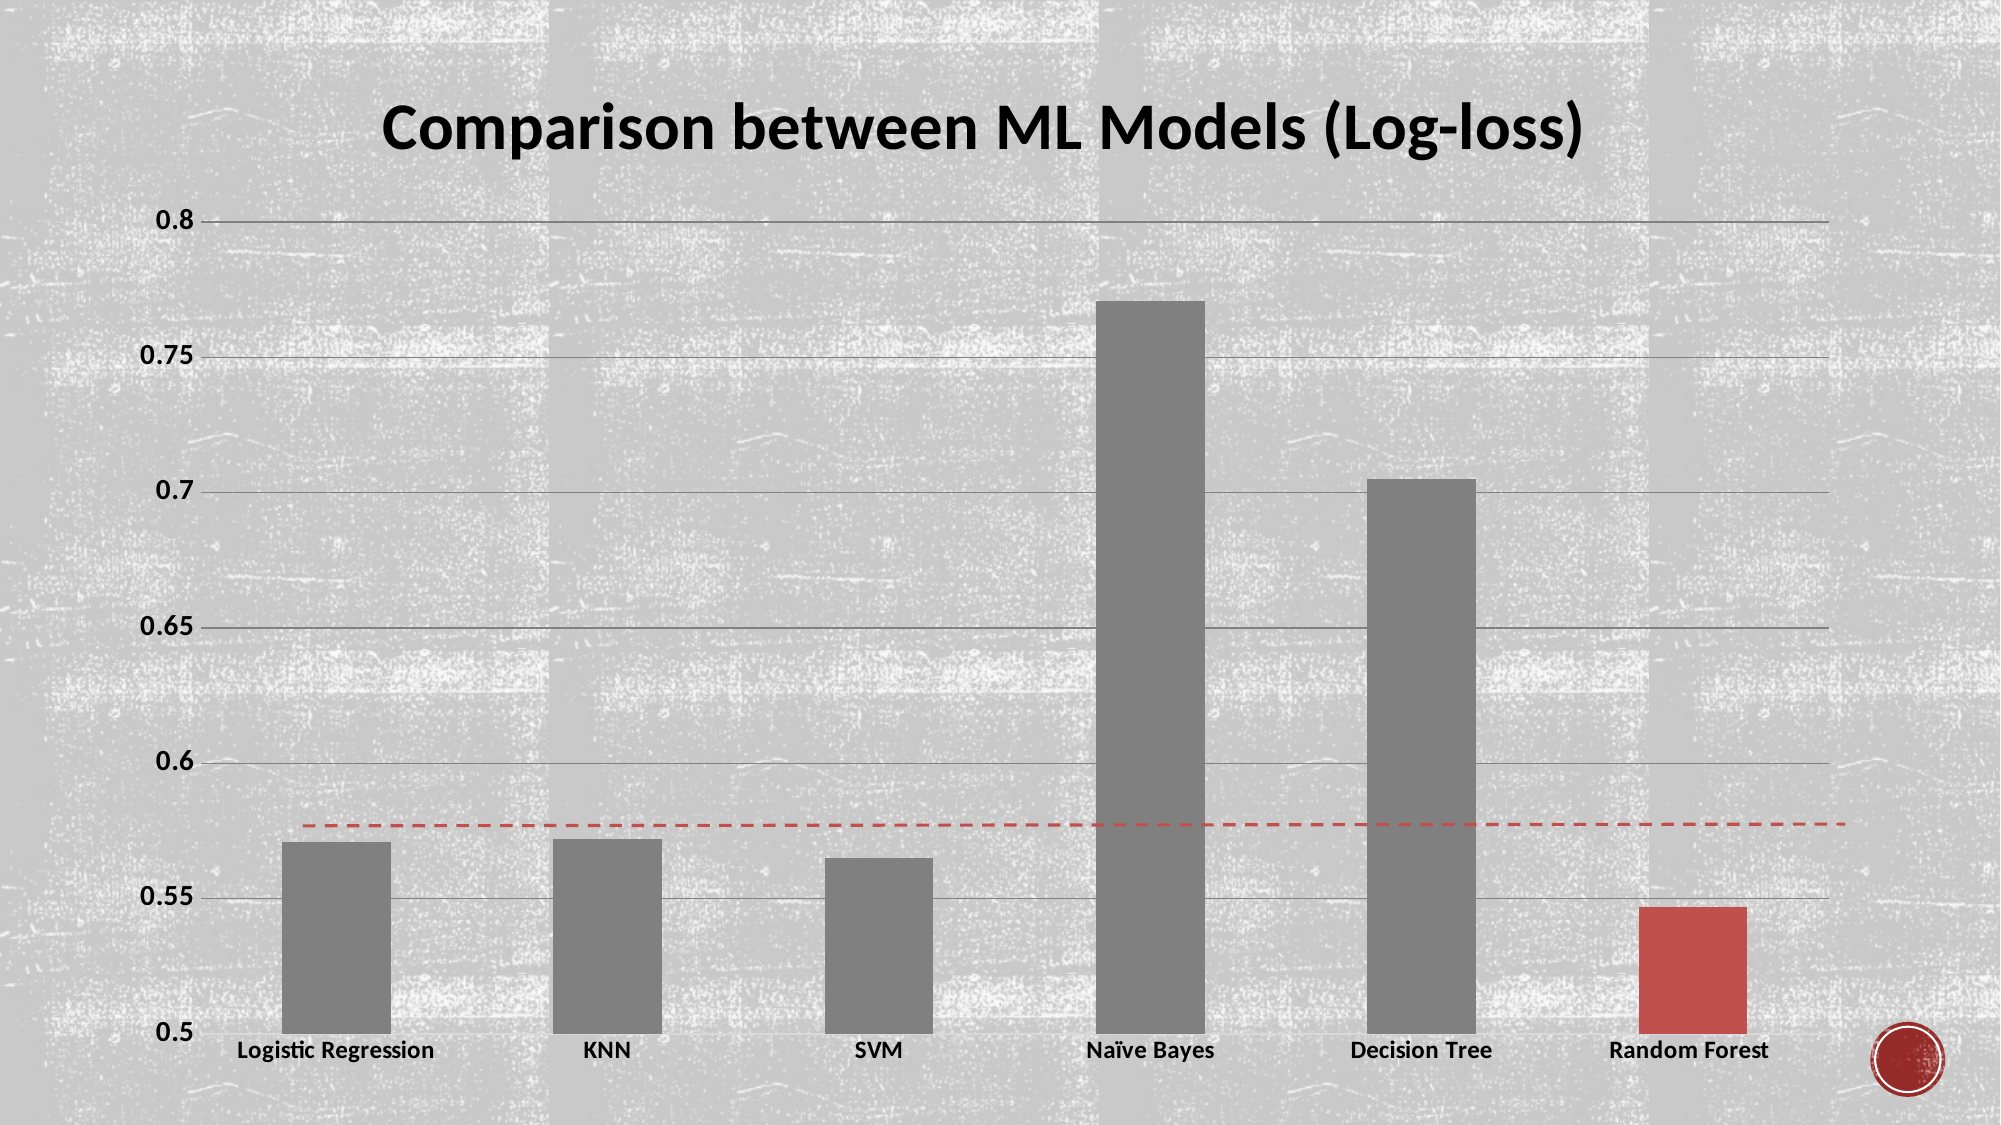

### Chart: Comparison between ML Models (Log-loss)

| Category | Log-Loss |
|---|---|
| Logistic Regression | 0.571 |
| KNN | 0.572 |
| SVM | 0.565 |
| Naïve Bayes | 0.771 |
| Decision Tree | 0.705 |
| Random Forest  | 0.547 |